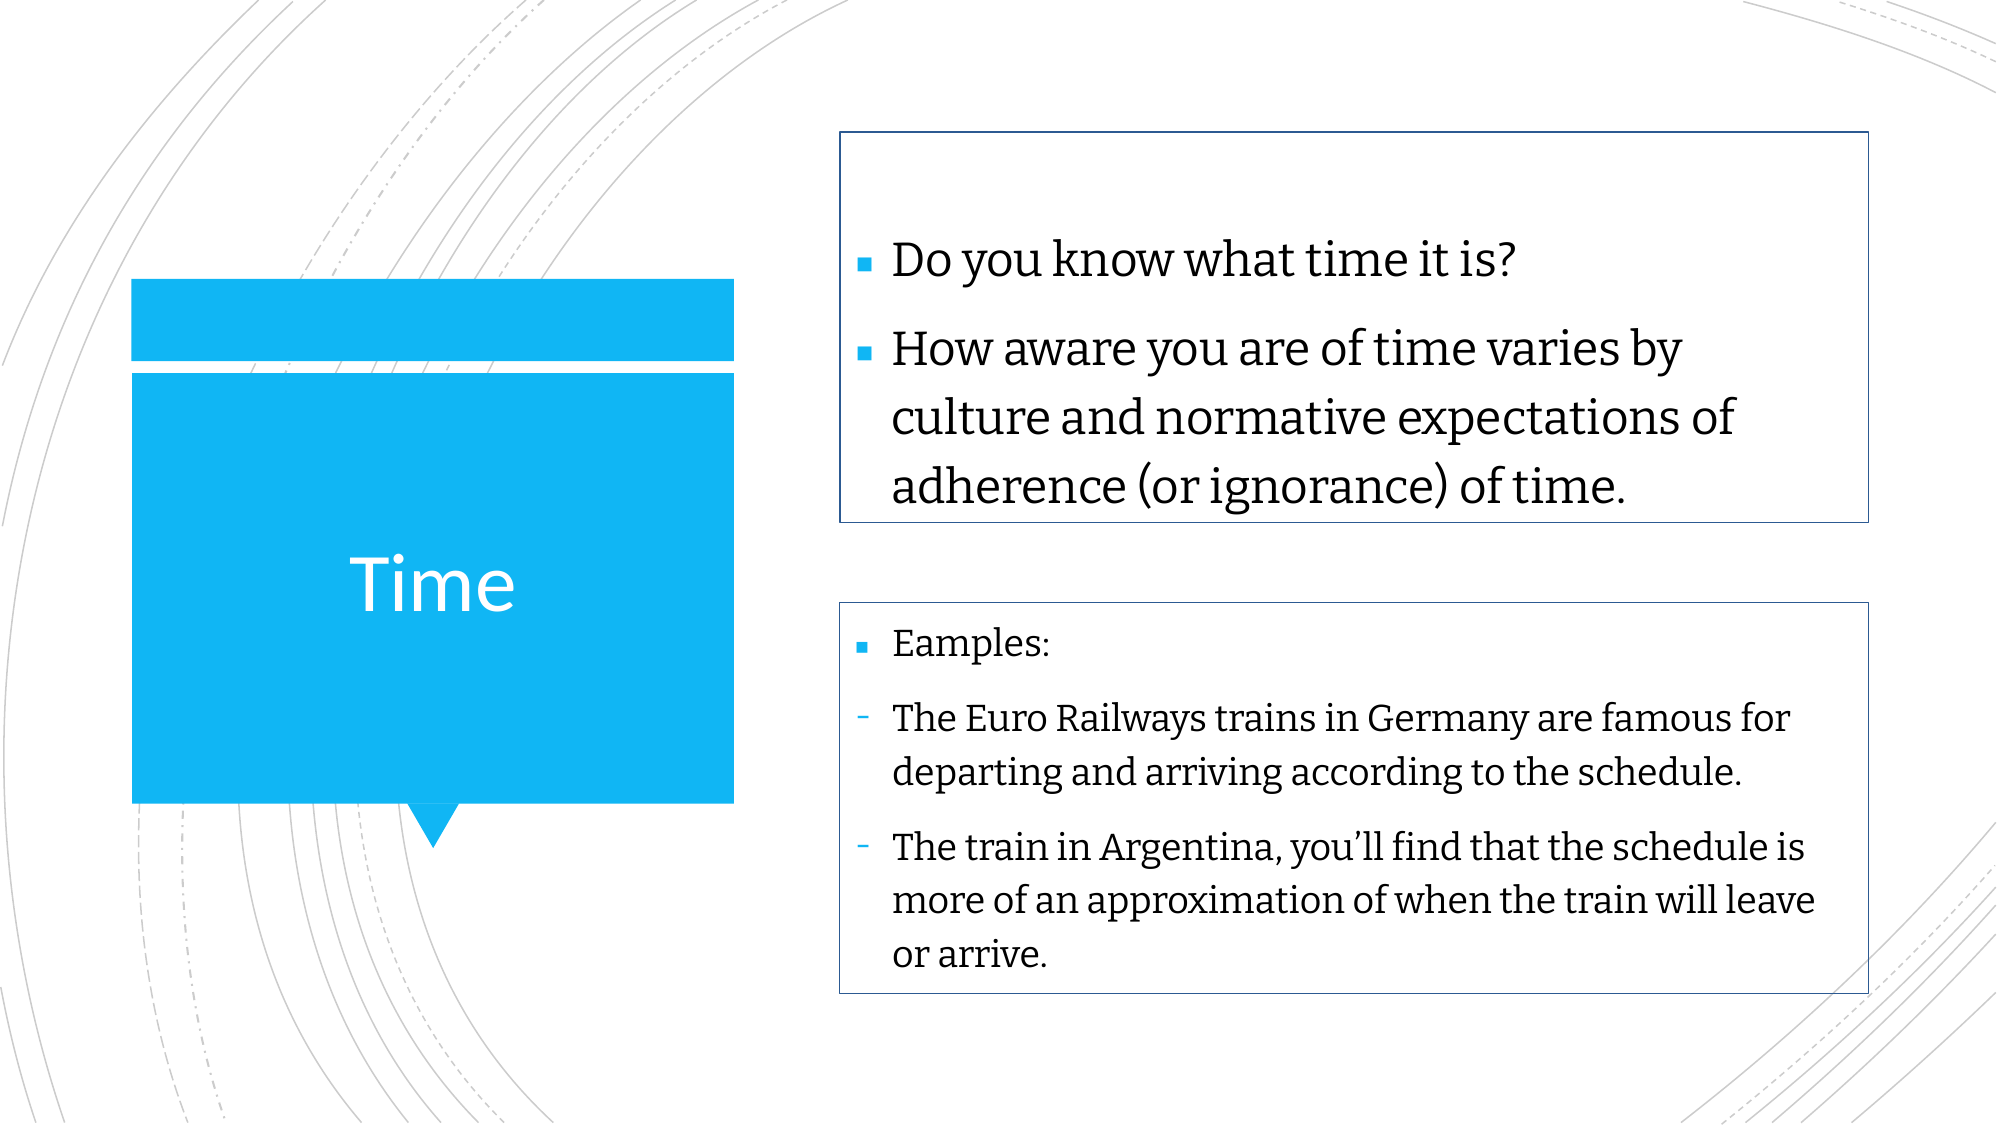

Do you know what time it is?
How aware you are of time varies by culture and normative expectations of adherence (or ignorance) of time.

# Time
Eamples:
The Euro Railways trains in Germany are famous for departing and arriving according to the schedule.
The train in Argentina, you’ll find that the schedule is more of an approximation of when the train will leave or arrive.